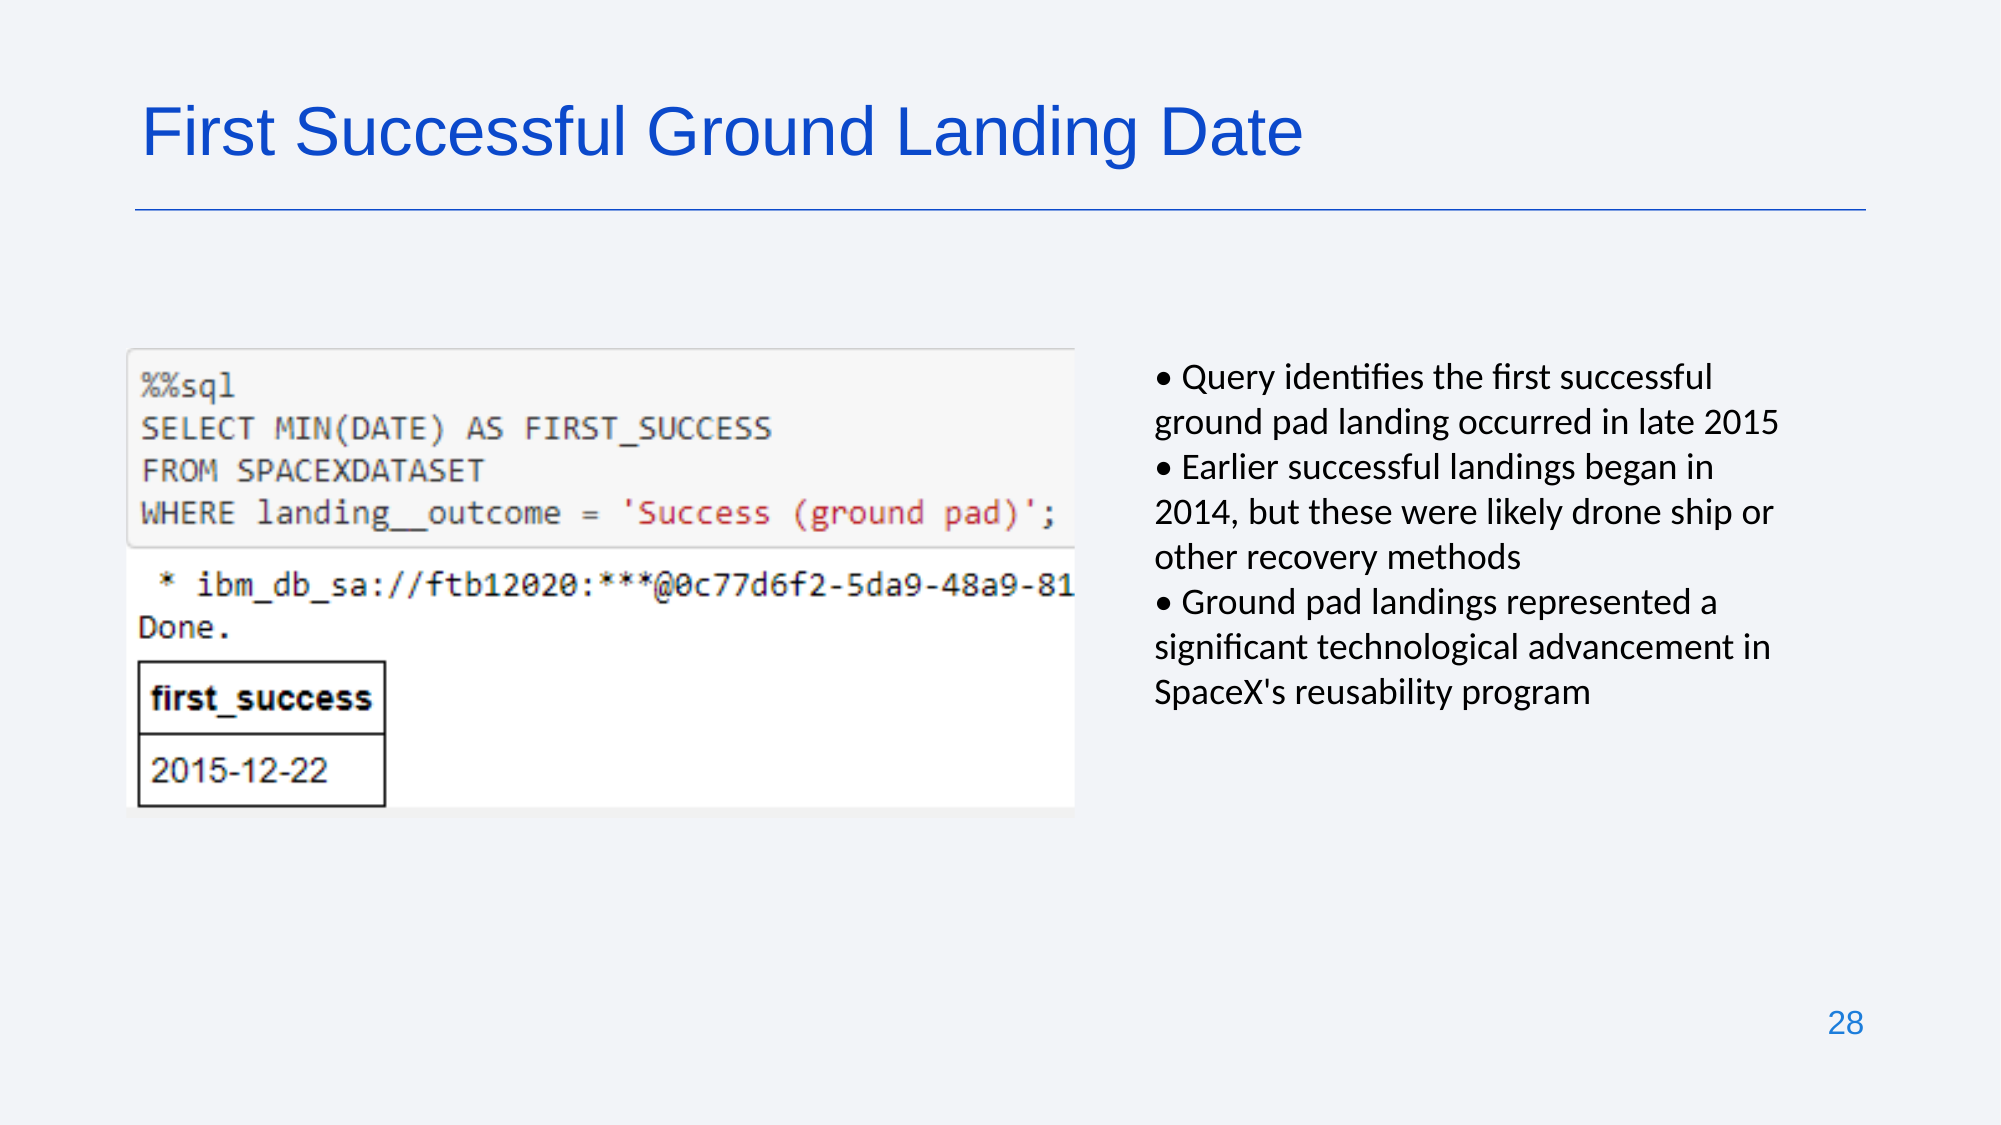

First Successful Ground Landing Date
• Query identifies the first successful ground pad landing occurred in late 2015
• Earlier successful landings began in 2014, but these were likely drone ship or other recovery methods
• Ground pad landings represented a significant technological advancement in SpaceX's reusability program

28